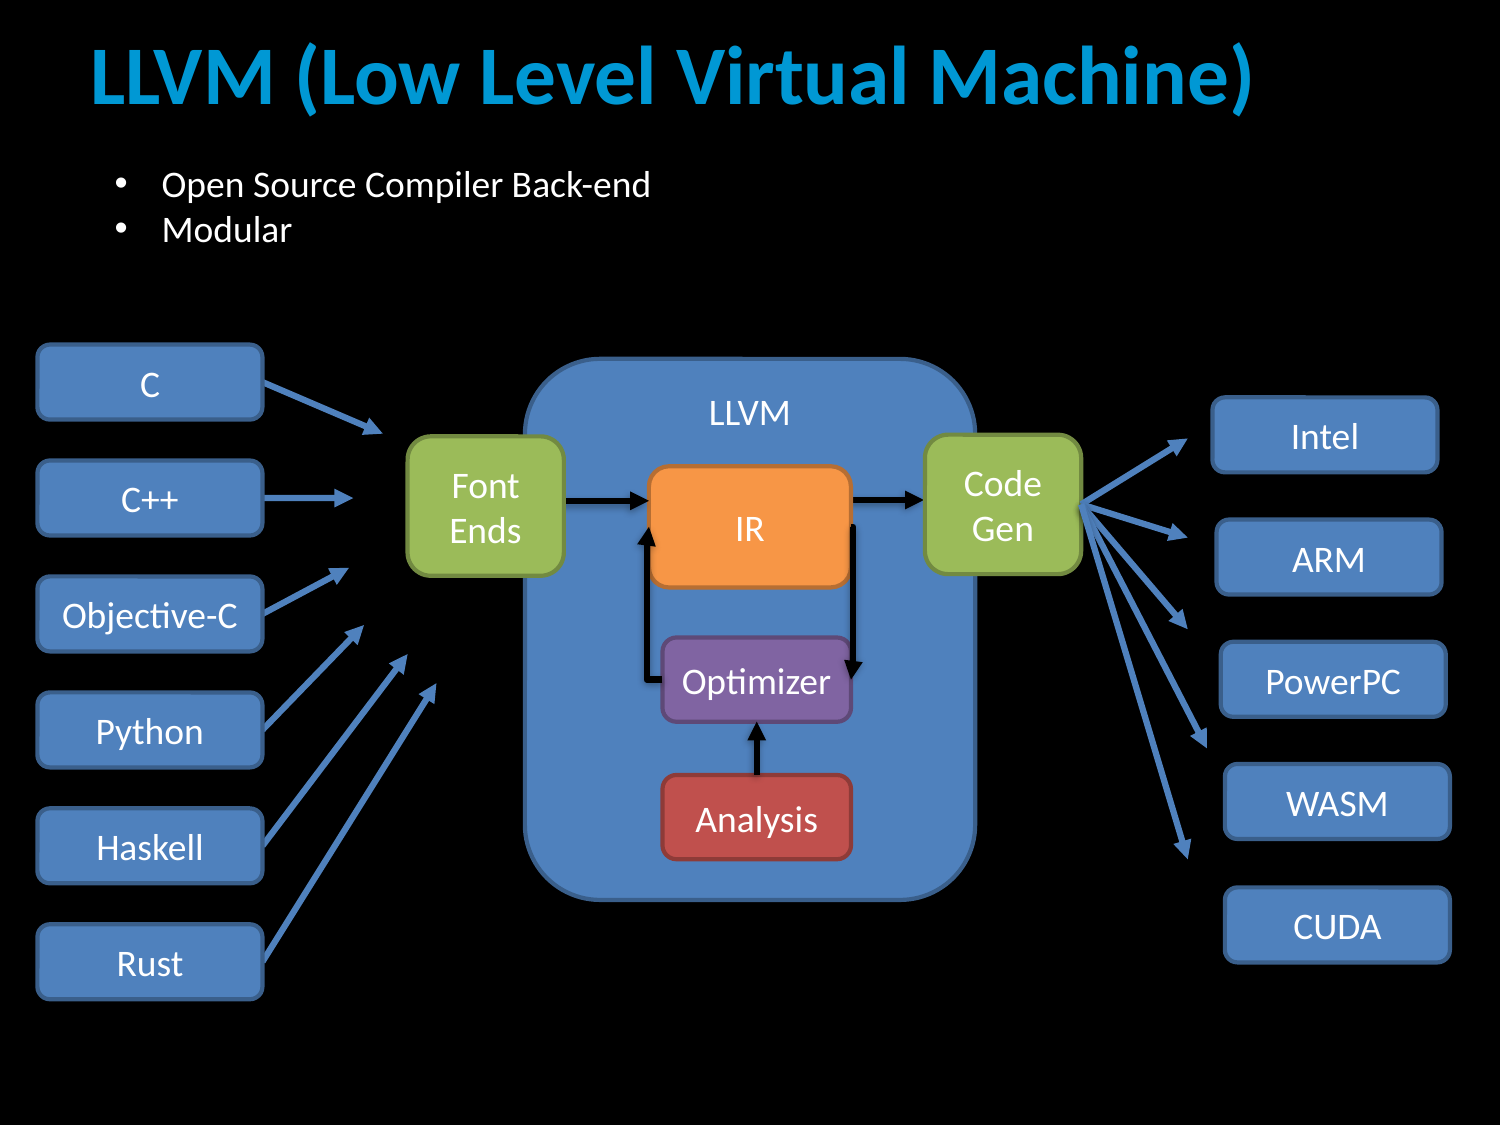

# LLVM (Low Level Virtual Machine)
Open Source Compiler Back-end
Modular

C
LLVM
Intel
Code Gen
Font Ends
C++
IR
ARM
Objective-C
Optimizer
PowerPC
Python
WASM
Analysis
Haskell
CUDA
Rust